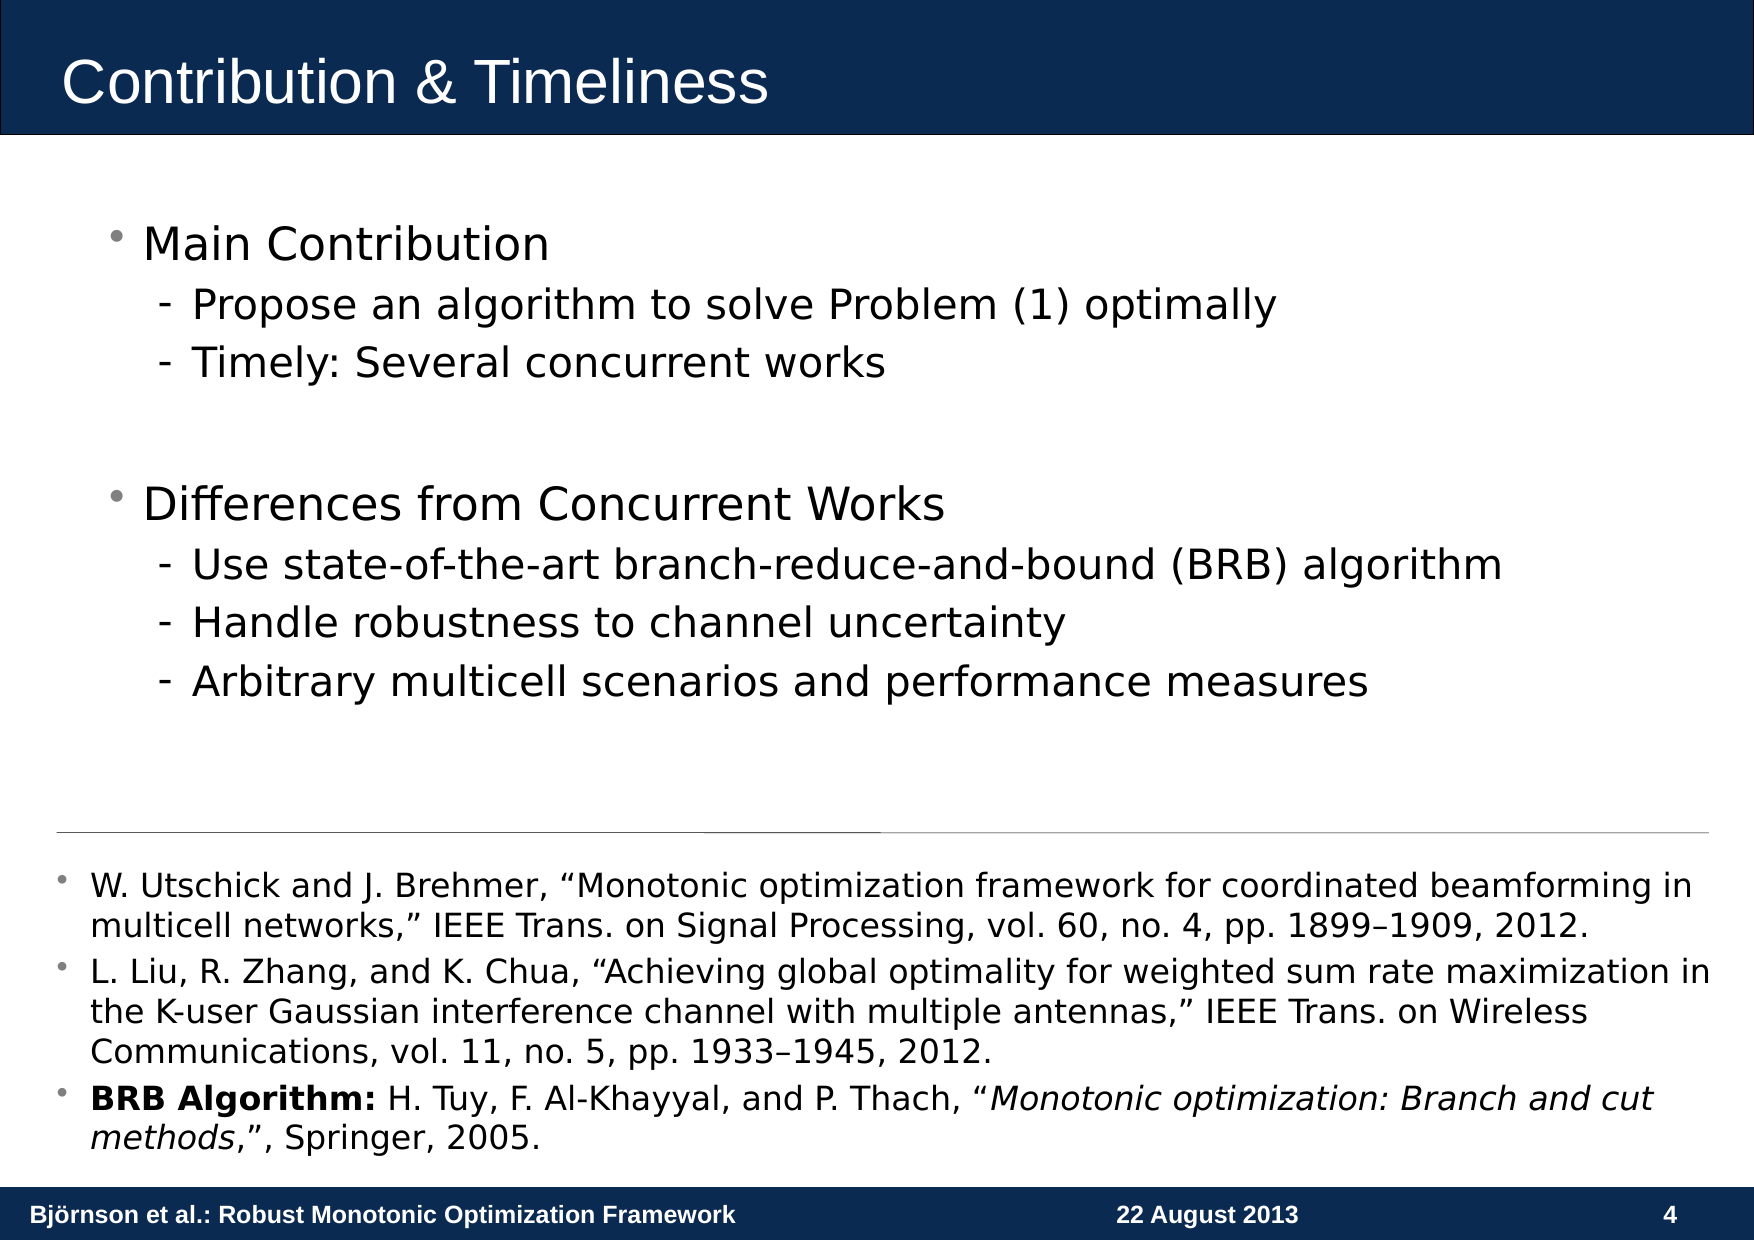

# Contribution & Timeliness
Main Contribution
Propose an algorithm to solve Problem (1) optimally
Timely: Several concurrent works

Differences from Concurrent Works
Use state-of-the-art branch-reduce-and-bound (BRB) algorithm
Handle robustness to channel uncertainty
Arbitrary multicell scenarios and performance measures
W. Utschick and J. Brehmer, “Monotonic optimization framework for coordinated beamforming in multicell networks,” IEEE Trans. on Signal Processing, vol. 60, no. 4, pp. 1899–1909, 2012.
L. Liu, R. Zhang, and K. Chua, “Achieving global optimality for weighted sum rate maximization in the K-user Gaussian interference channel with multiple antennas,” IEEE Trans. on Wireless Communications, vol. 11, no. 5, pp. 1933–1945, 2012.
BRB Algorithm: H. Tuy, F. Al-Khayyal, and P. Thach, “Monotonic optimization: Branch and cut methods,”, Springer, 2005.
Björnson et al.: Robust Monotonic Optimization Framework
22 August 2013
4